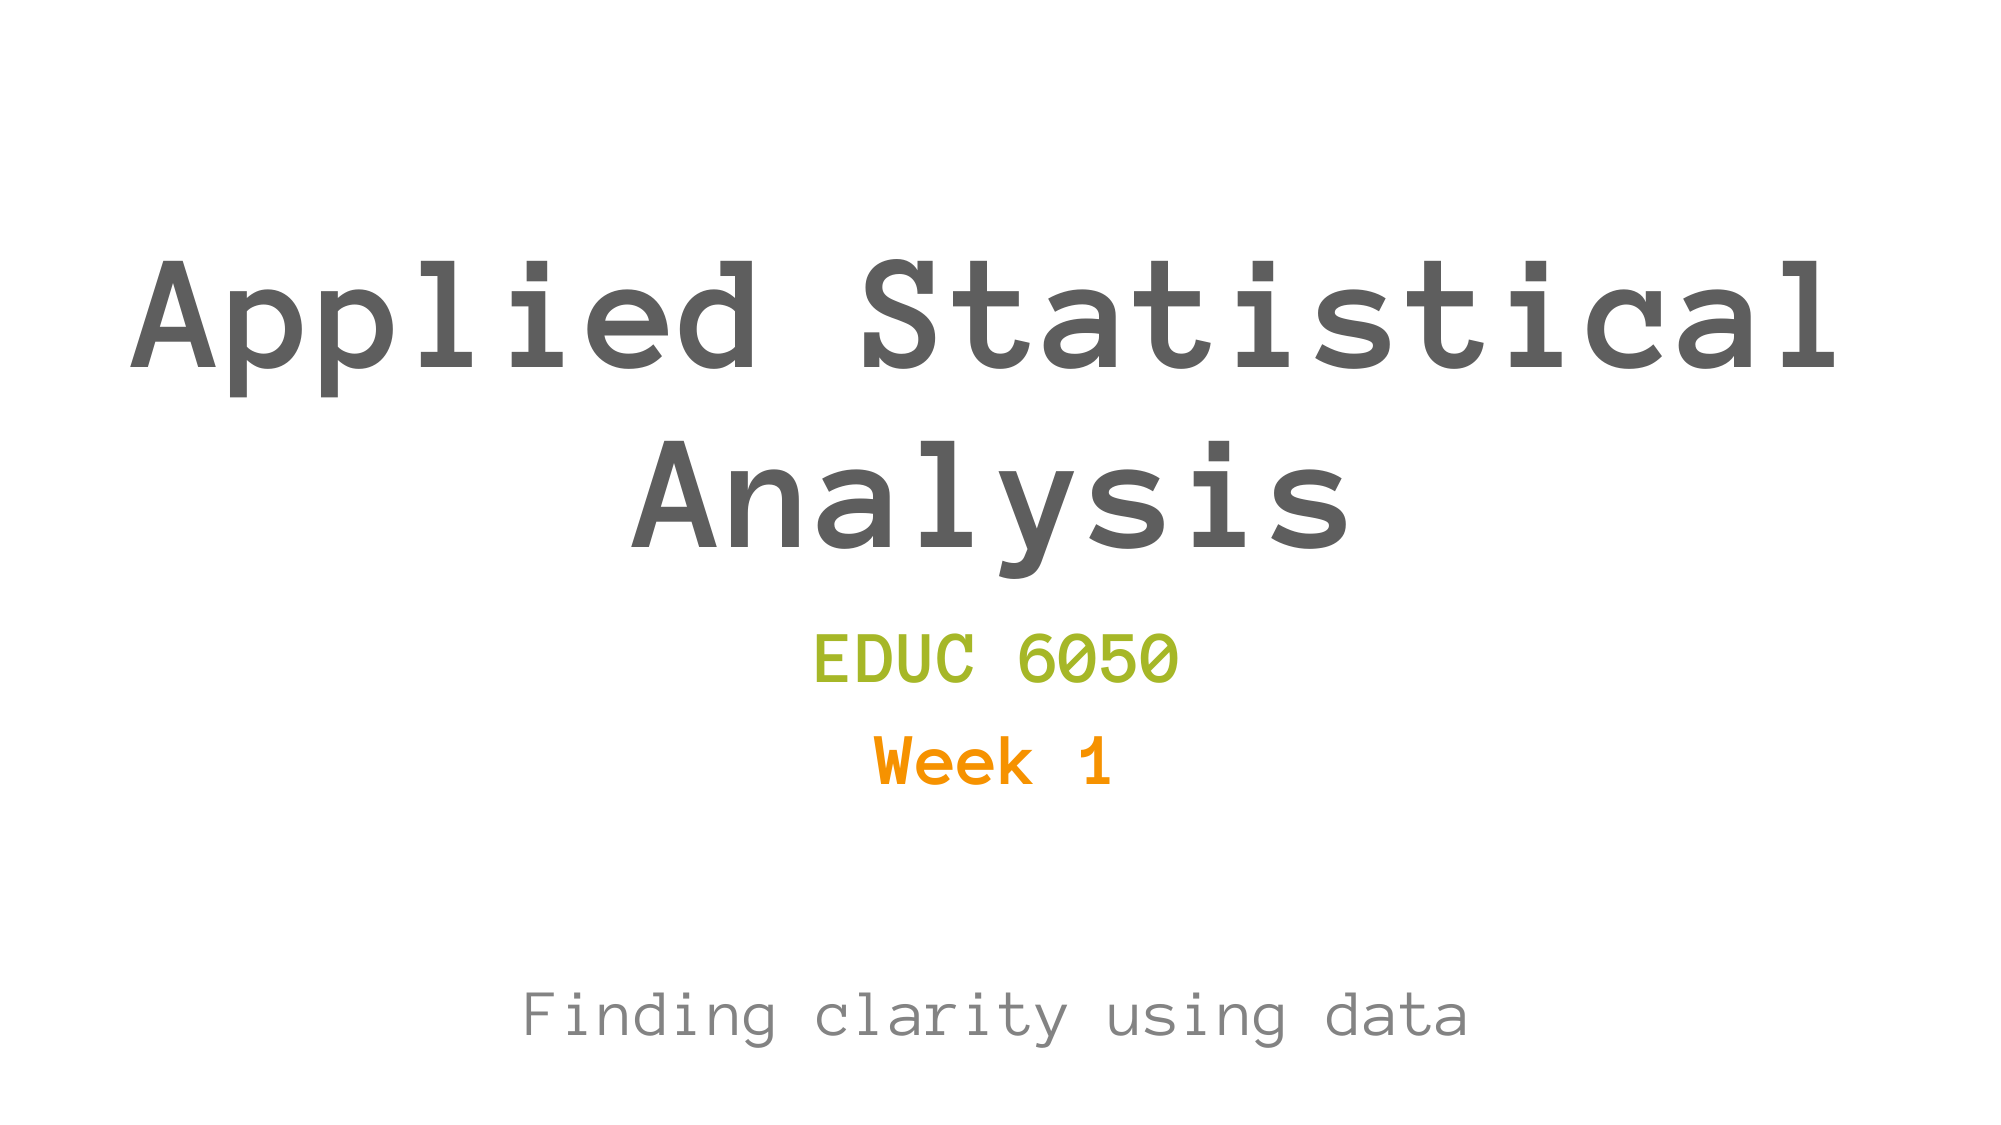

# Applied Statistical Analysis
EDUC 6050
Week 1
Finding clarity using data